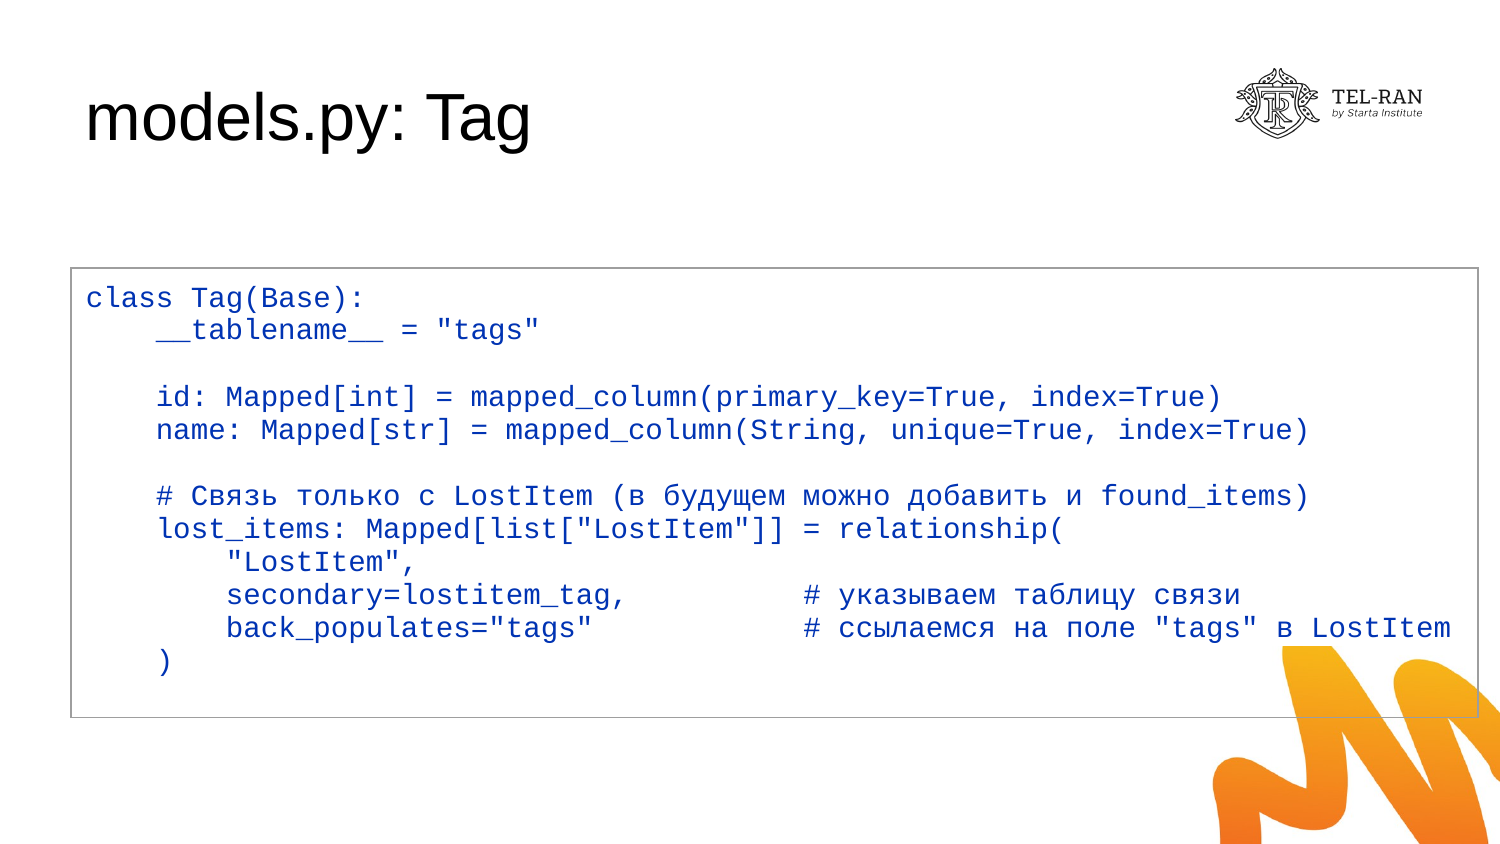

# models.py: Tag
| class Tag(Base): \_\_tablename\_\_ = "tags" id: Mapped[int] = mapped\_column(primary\_key=True, index=True) name: Mapped[str] = mapped\_column(String, unique=True, index=True) # Связь только с LostItem (в будущем можно добавить и found\_items) lost\_items: Mapped[list["LostItem"]] = relationship( "LostItem", secondary=lostitem\_tag, # указываем таблицу связи back\_populates="tags" # ссылаемся на поле "tags" в LostItem ) |
| --- |